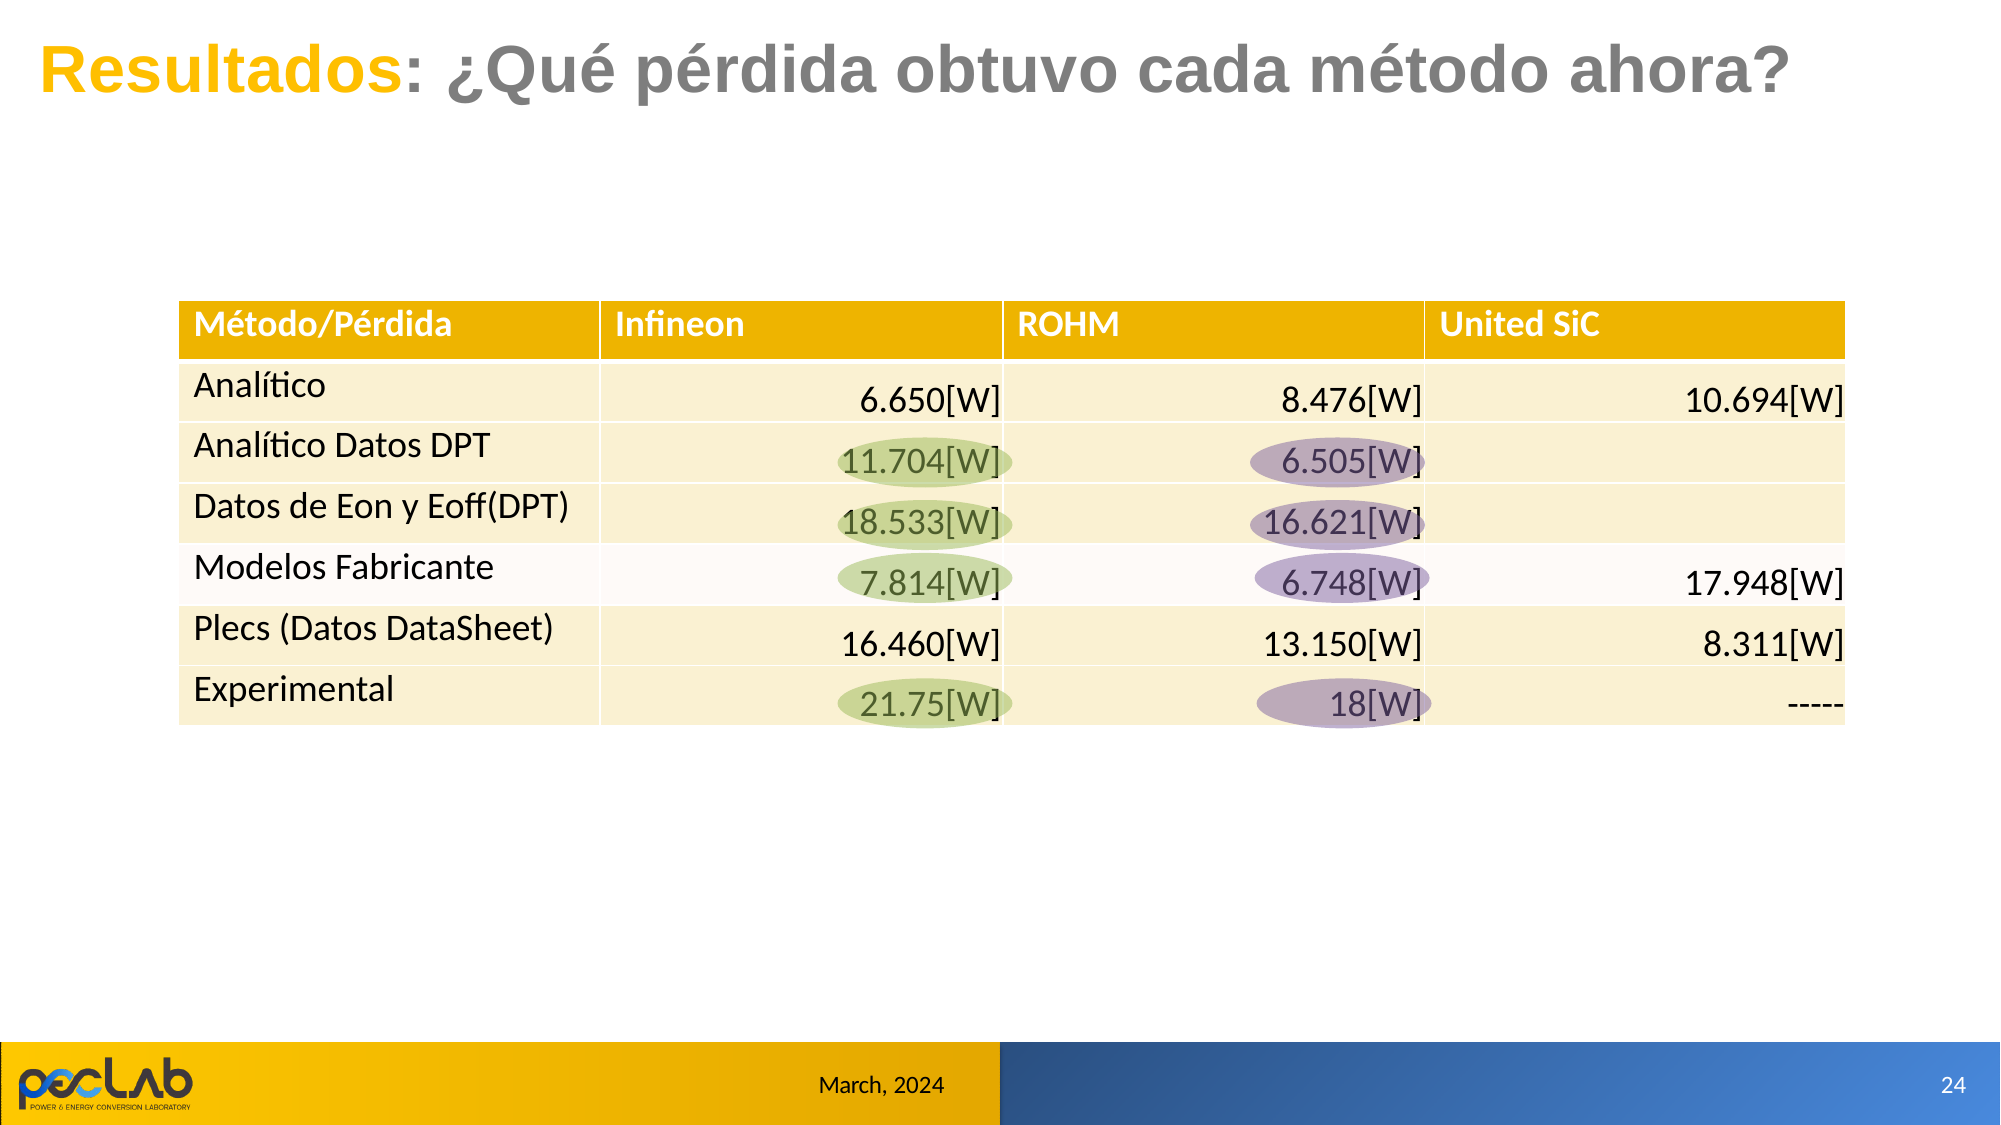

Resultados: ¿Qué pérdida obtuvo cada método ahora?
| Método/Pérdida | Infineon | ROHM | United SiC |
| --- | --- | --- | --- |
| Analítico | 6.650[W] | 8.476[W] | 10.694[W] |
| Analítico Datos DPT | 11.704[W] | 6.505[W] |  |
| Datos de Eon y Eoff(DPT) | 18.533[W] | 16.621[W] |  |
| Modelos Fabricante | 7.814[W] | 6.748[W] | 17.948[W] |
| Plecs (Datos DataSheet) | 16.460[W] | 13.150[W] | 8.311[W] |
| Experimental | 21.75[W] | 18[W] | ----- |

March, 2024
24